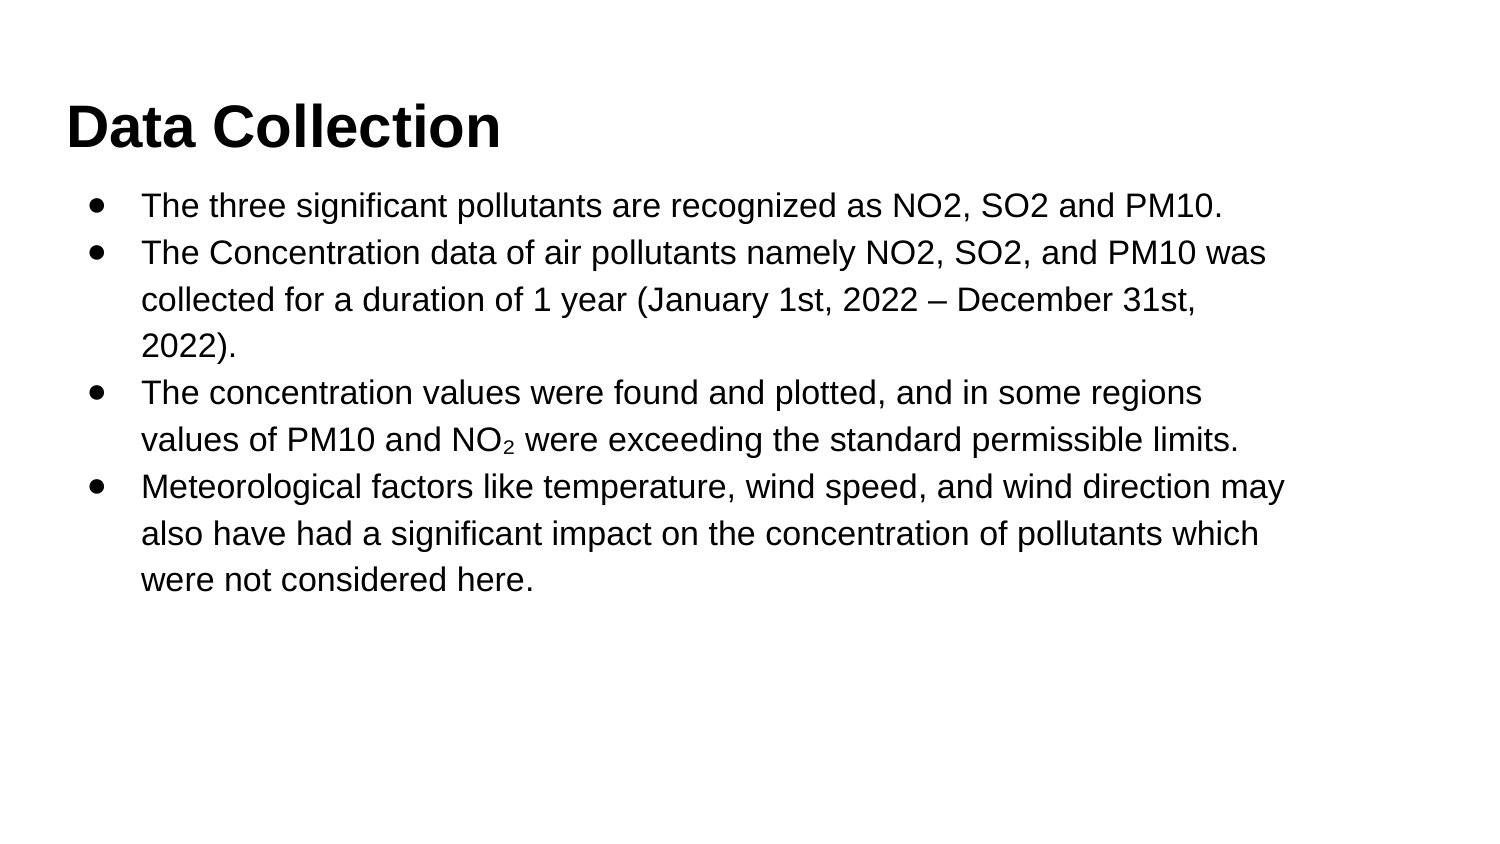

# Data Collection

The three significant pollutants are recognized as NO2, SO2 and PM10.
The Concentration data of air pollutants namely NO2, SO2, and PM10 was collected for a duration of 1 year (January 1st, 2022 – December 31st, 2022).
The concentration values were found and plotted, and in some regions values of PM10 and NO₂ were exceeding the standard permissible limits.
Meteorological factors like temperature, wind speed, and wind direction may also have had a significant impact on the concentration of pollutants which were not considered here.